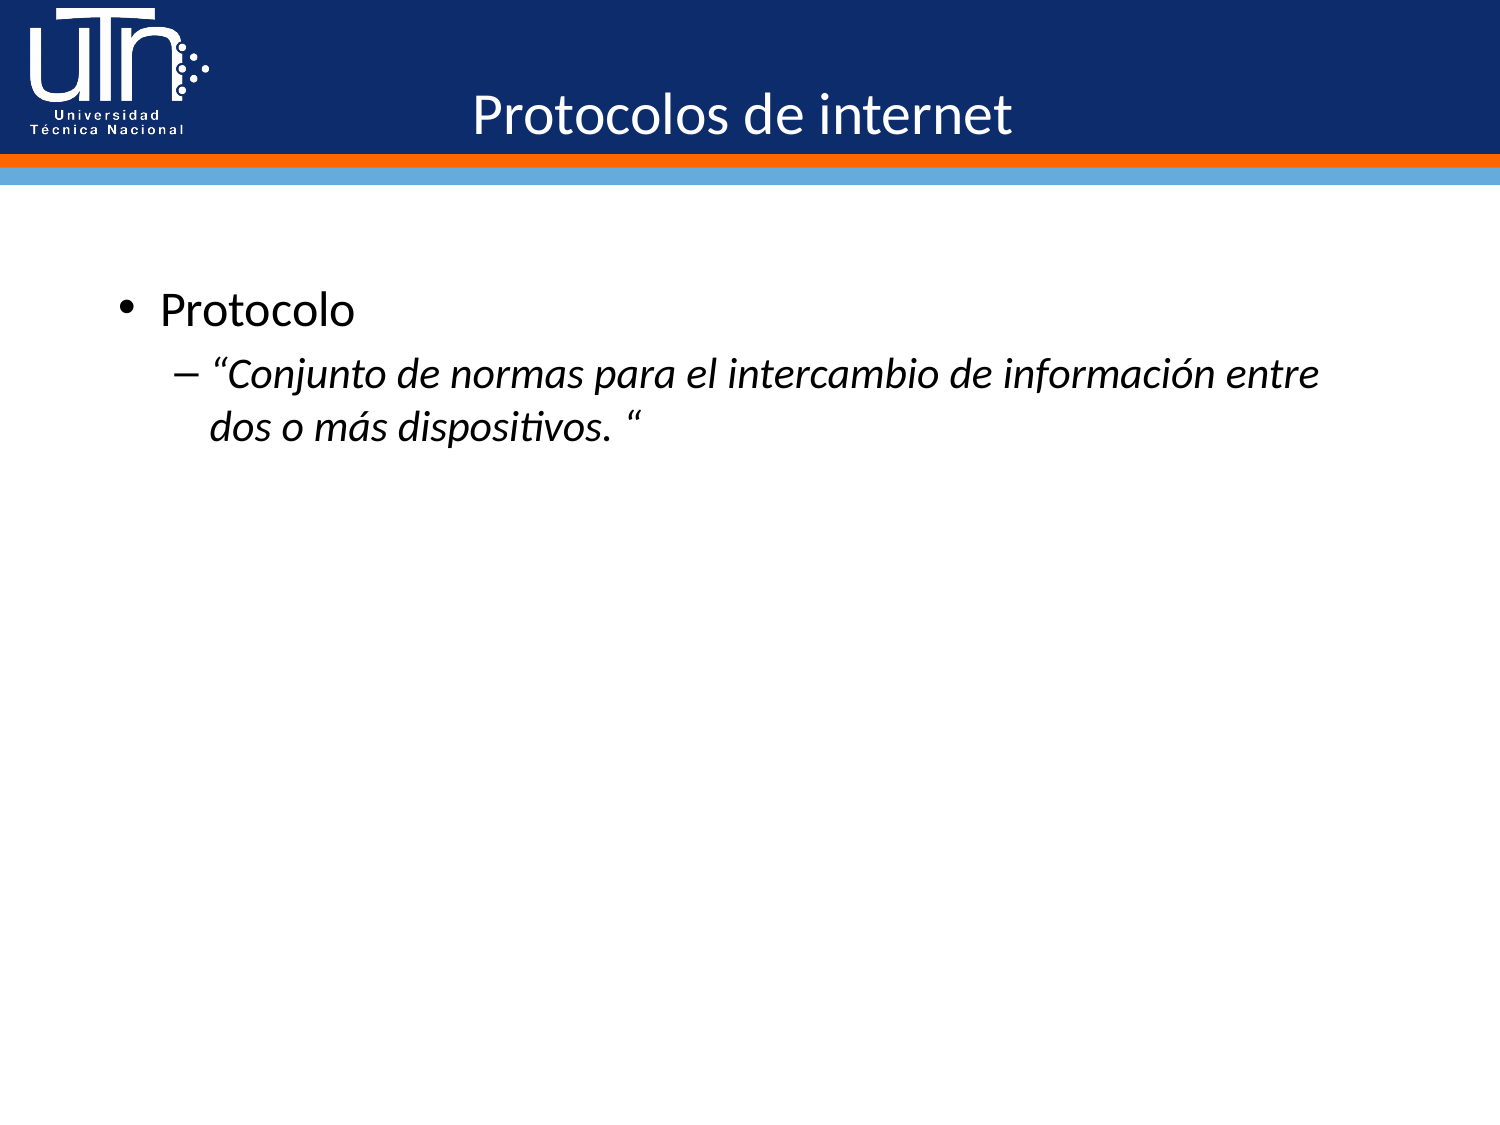

# Protocolos de internet

Protocolo
“Conjunto de normas para el intercambio de información entre dos o más dispositivos. “